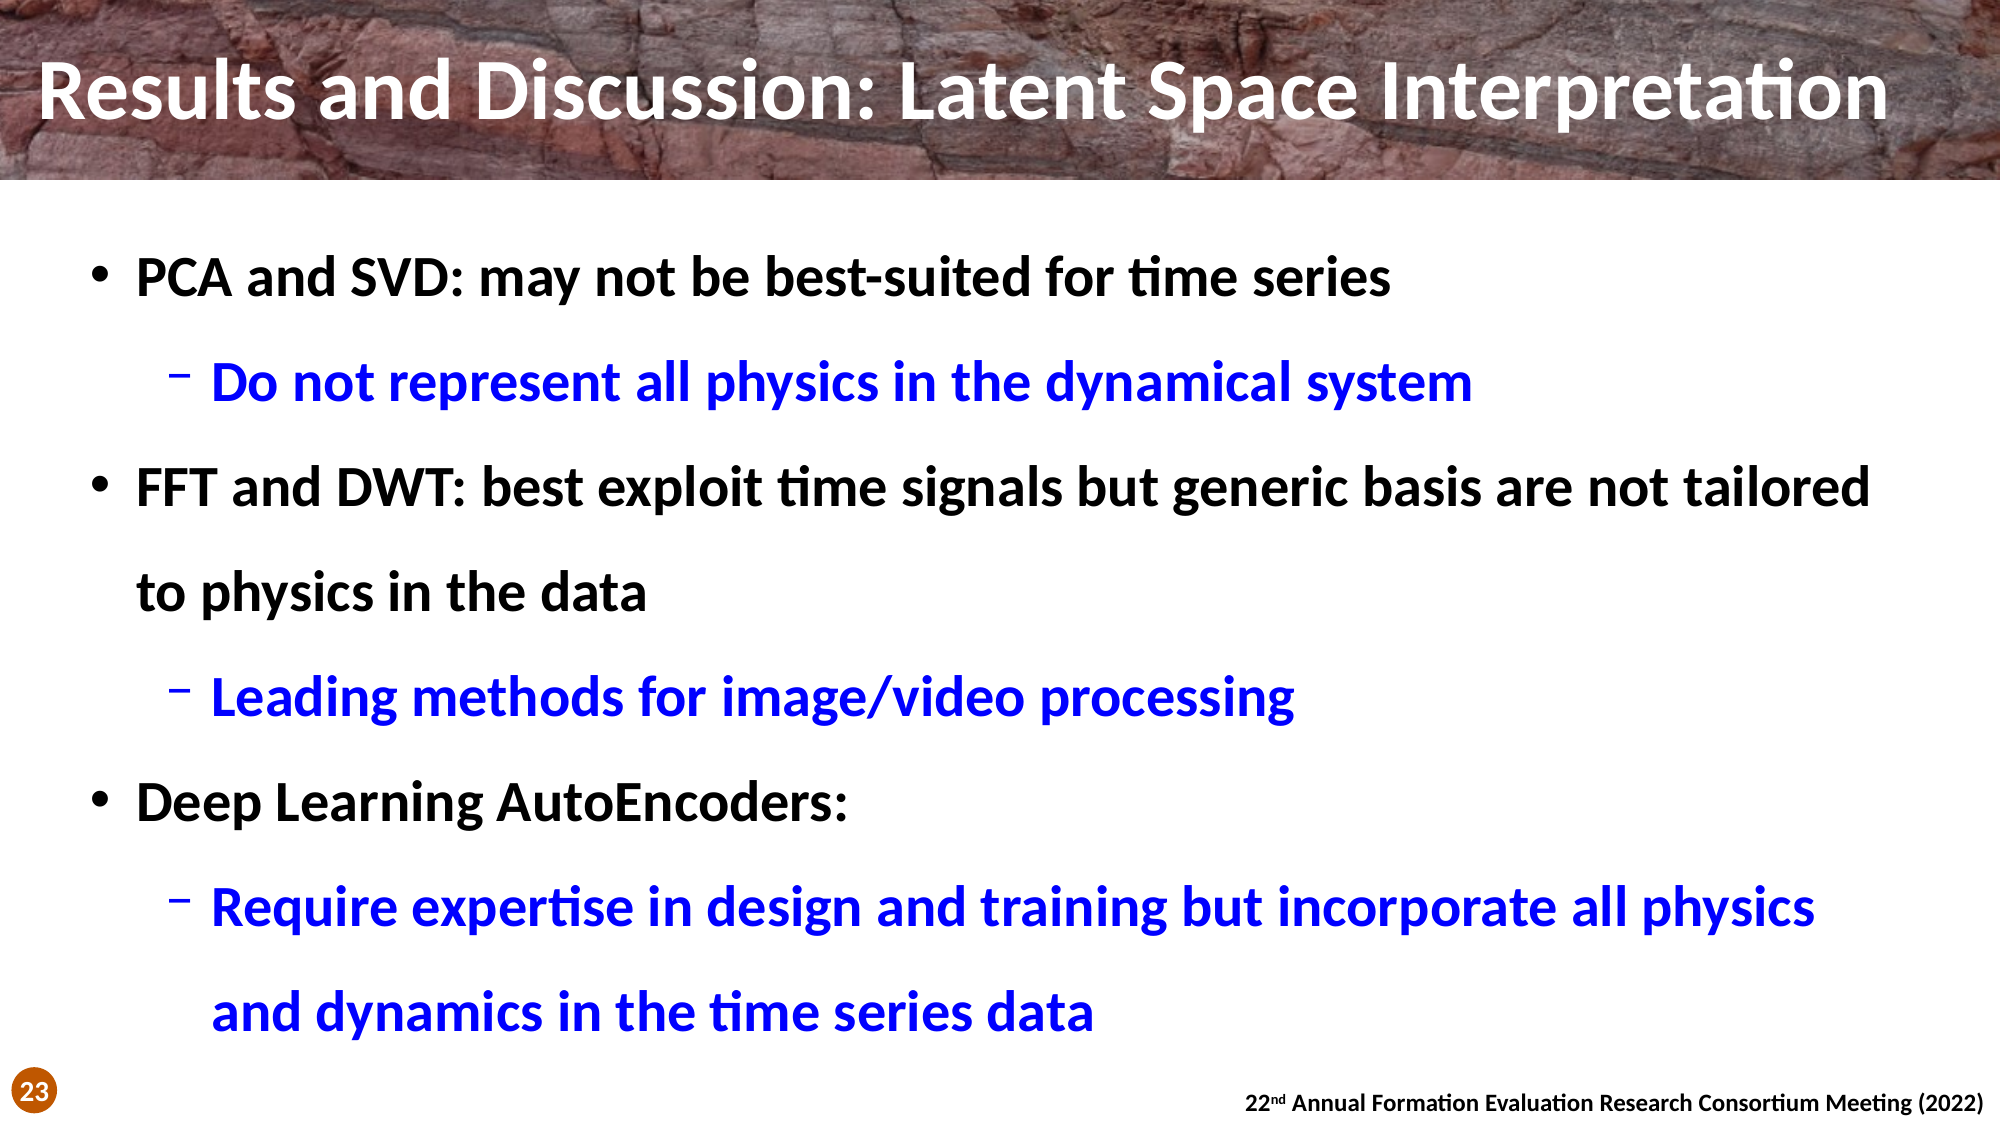

# Results and Discussion: Latent Space Interpretation
PCA and SVD: may not be best-suited for time series
Do not represent all physics in the dynamical system
FFT and DWT: best exploit time signals but generic basis are not tailored to physics in the data
Leading methods for image/video processing
Deep Learning AutoEncoders:
Require expertise in design and training but incorporate all physics and dynamics in the time series data
23